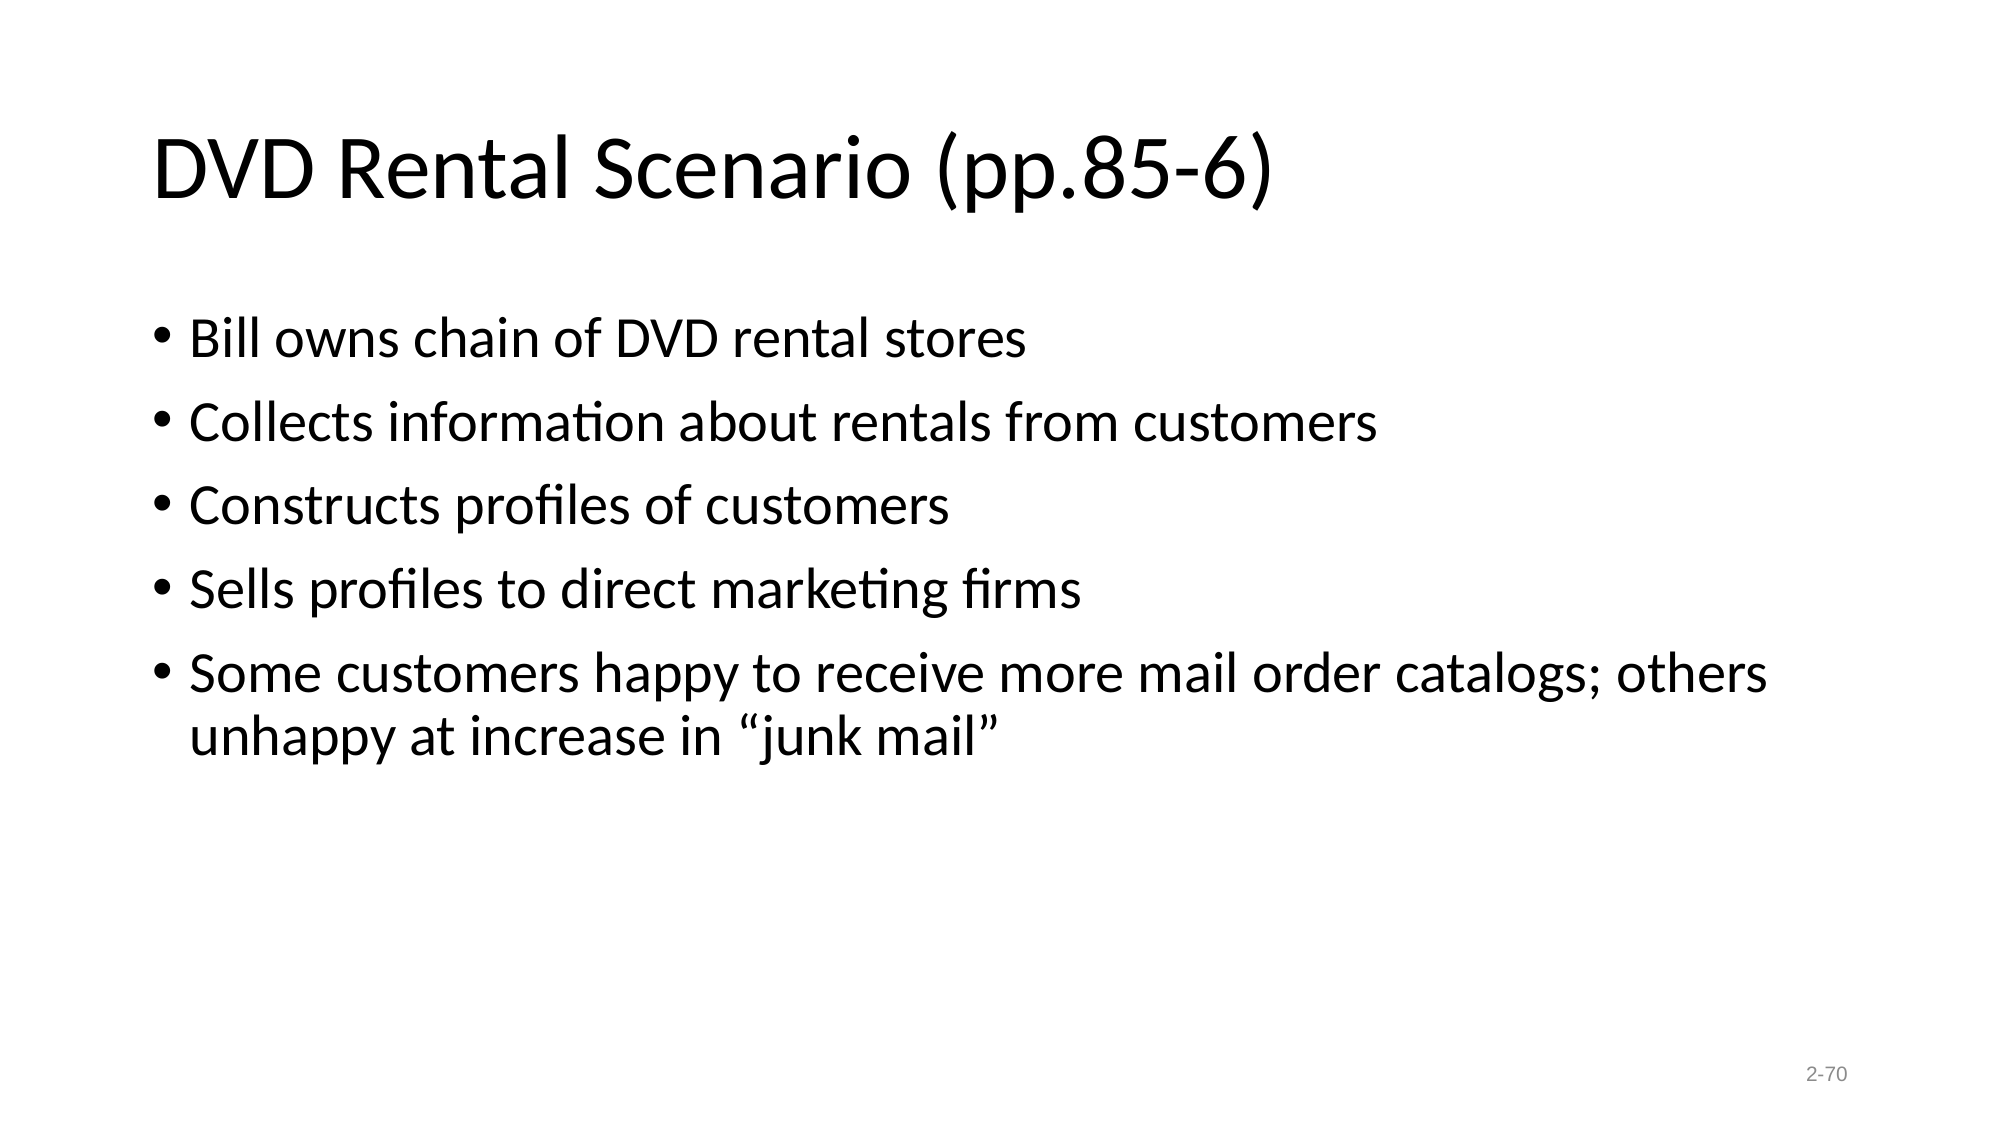

# DVD Rental Scenario (pp.85-6)
Bill owns chain of DVD rental stores
Collects information about rentals from customers
Constructs profiles of customers
Sells profiles to direct marketing firms
Some customers happy to receive more mail order catalogs; others unhappy at increase in “junk mail”
2-70